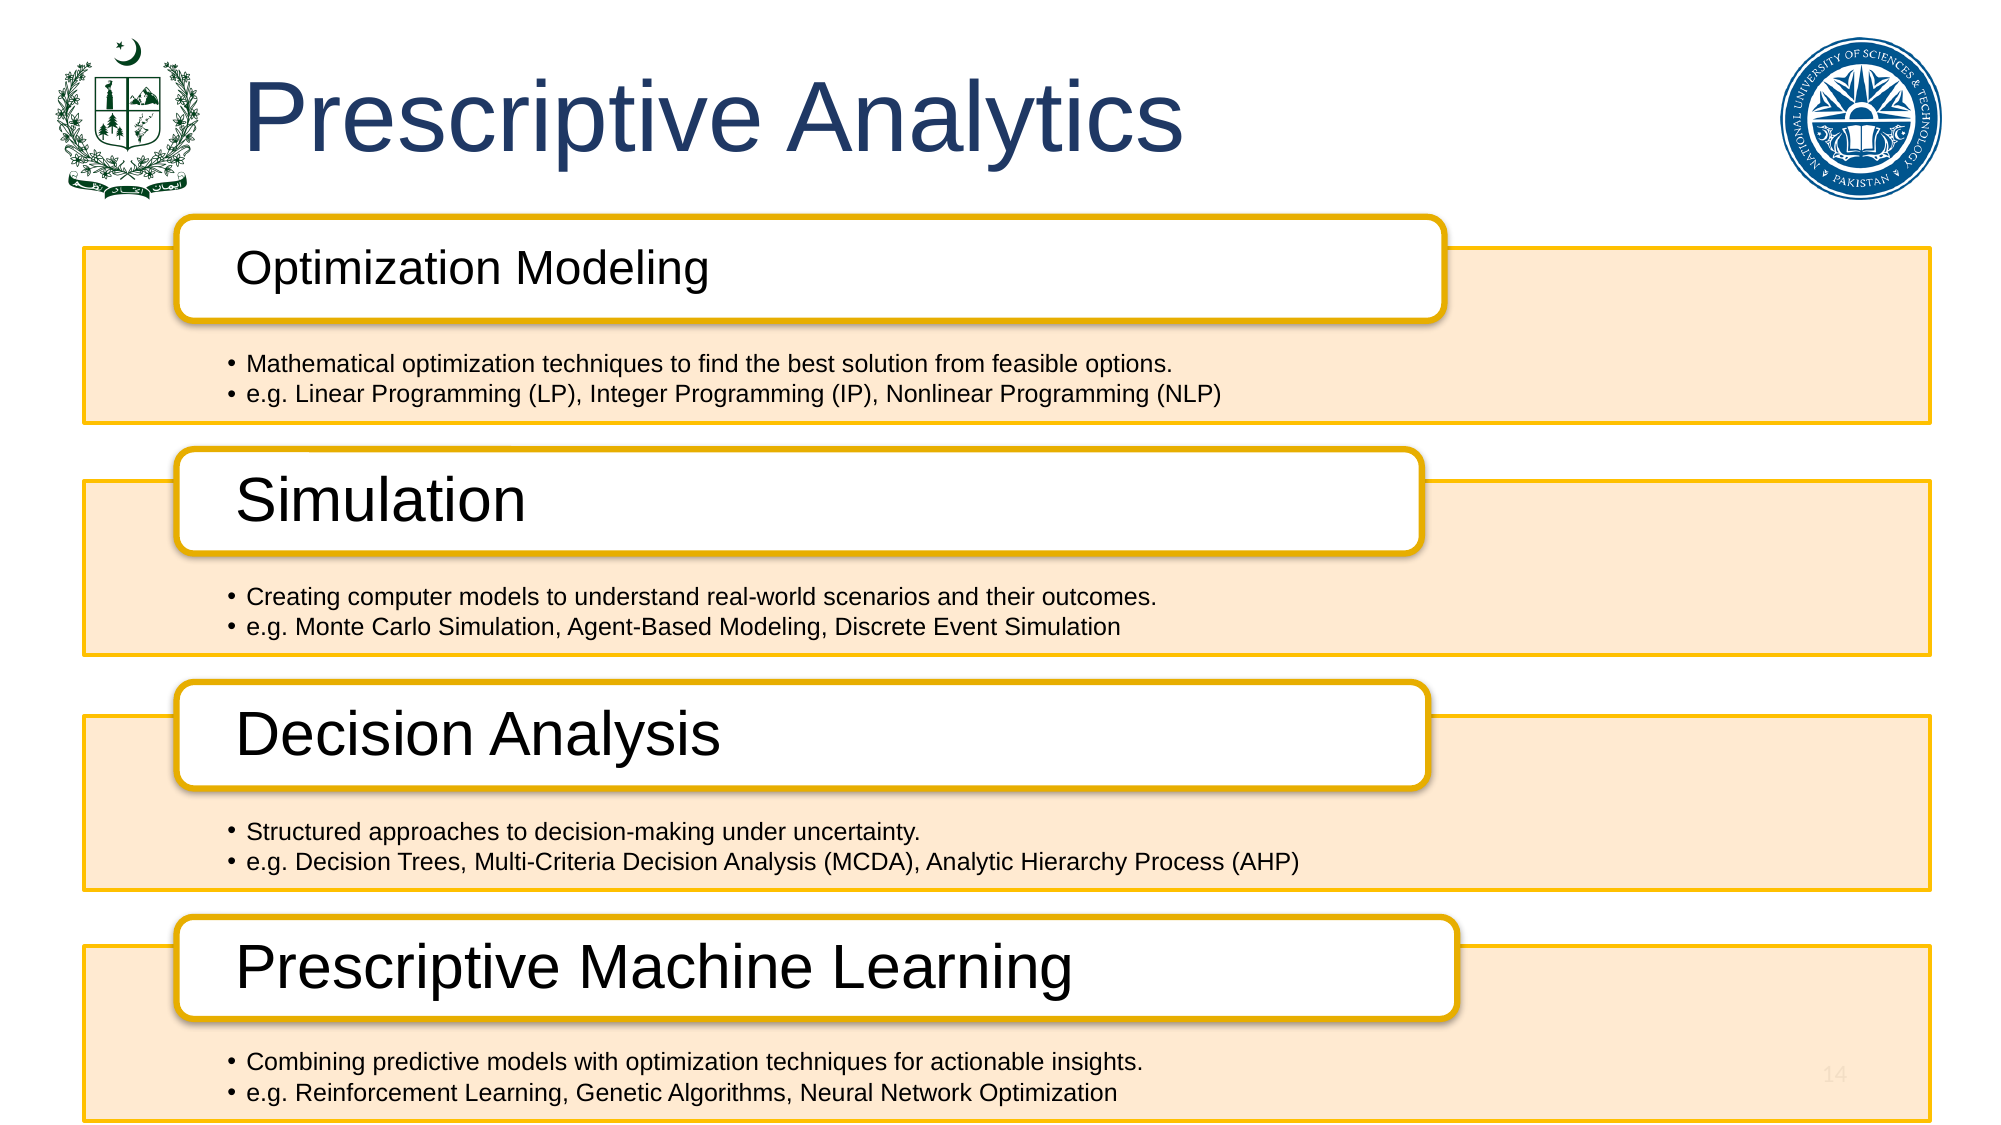

# Prescriptive Analytics
Mathematical optimization techniques to find the best solution from feasible options.
e.g. Linear Programming (LP), Integer Programming (IP), Nonlinear Programming (NLP)
Optimization Modeling
Creating computer models to understand real-world scenarios and their outcomes.
e.g. Monte Carlo Simulation, Agent-Based Modeling, Discrete Event Simulation
Simulation
Structured approaches to decision-making under uncertainty.
e.g. Decision Trees, Multi-Criteria Decision Analysis (MCDA), Analytic Hierarchy Process (AHP)
Decision Analysis
Combining predictive models with optimization techniques for actionable insights.
e.g. Reinforcement Learning, Genetic Algorithms, Neural Network Optimization
Prescriptive Machine Learning
14